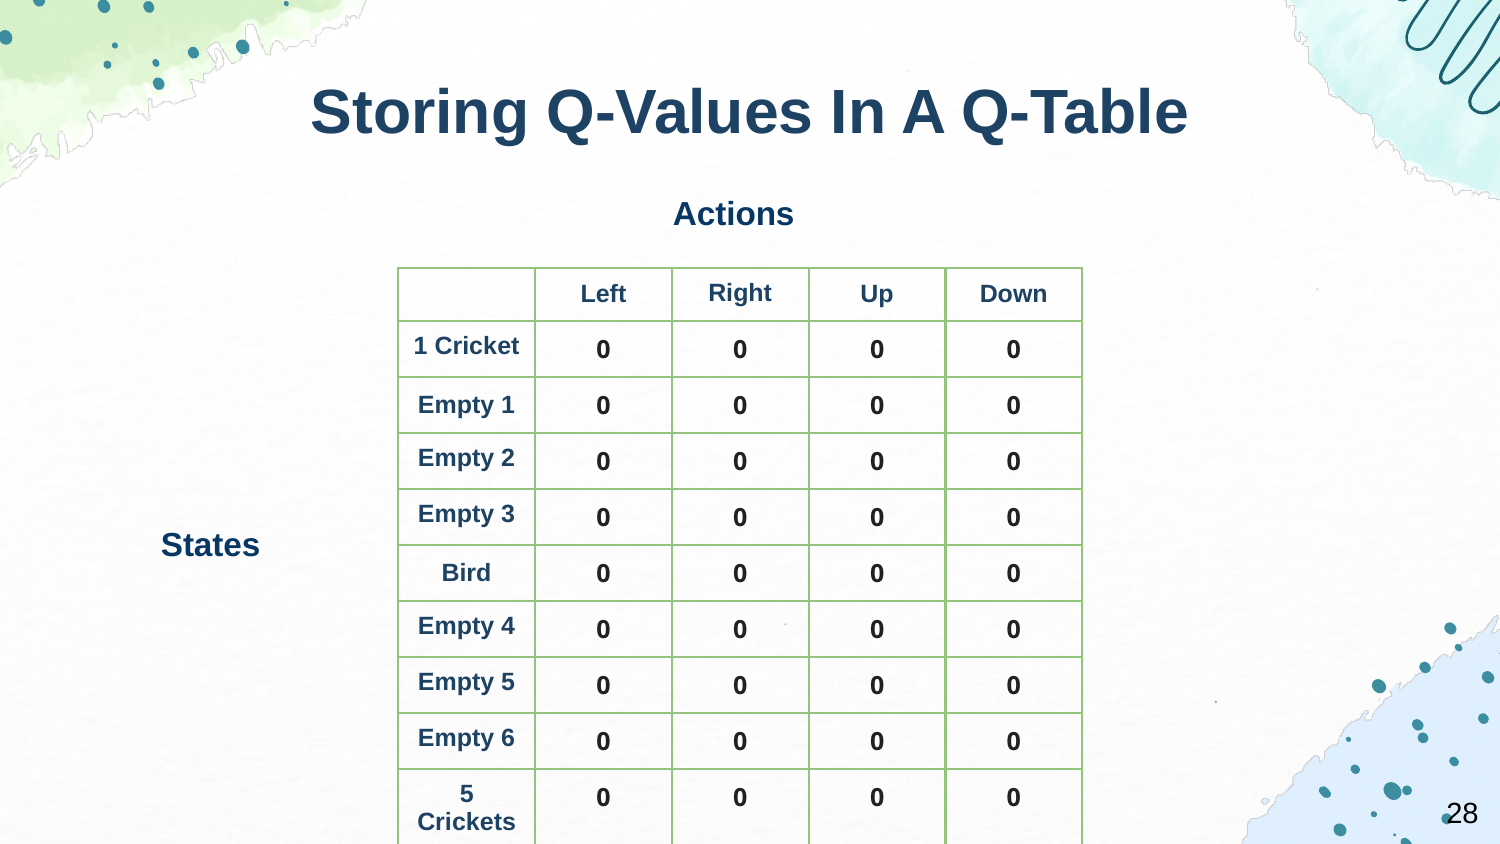

# Storing Q-Values In A Q-Table

Actions

|  | Left | Right | Up | Down |
| --- | --- | --- | --- | --- |
| 1 Cricket | 0 | 0 | 0 | 0 |
| Empty 1 | 0 | 0 | 0 | 0 |
| Empty 2 | 0 | 0 | 0 | 0 |
| Empty 3 | 0 | 0 | 0 | 0 |
| Bird | 0 | 0 | 0 | 0 |
| Empty 4 | 0 | 0 | 0 | 0 |
| Empty 5 | 0 | 0 | 0 | 0 |
| Empty 6 | 0 | 0 | 0 | 0 |
| 5 Crickets | 0 | 0 | 0 | 0 |

States

28